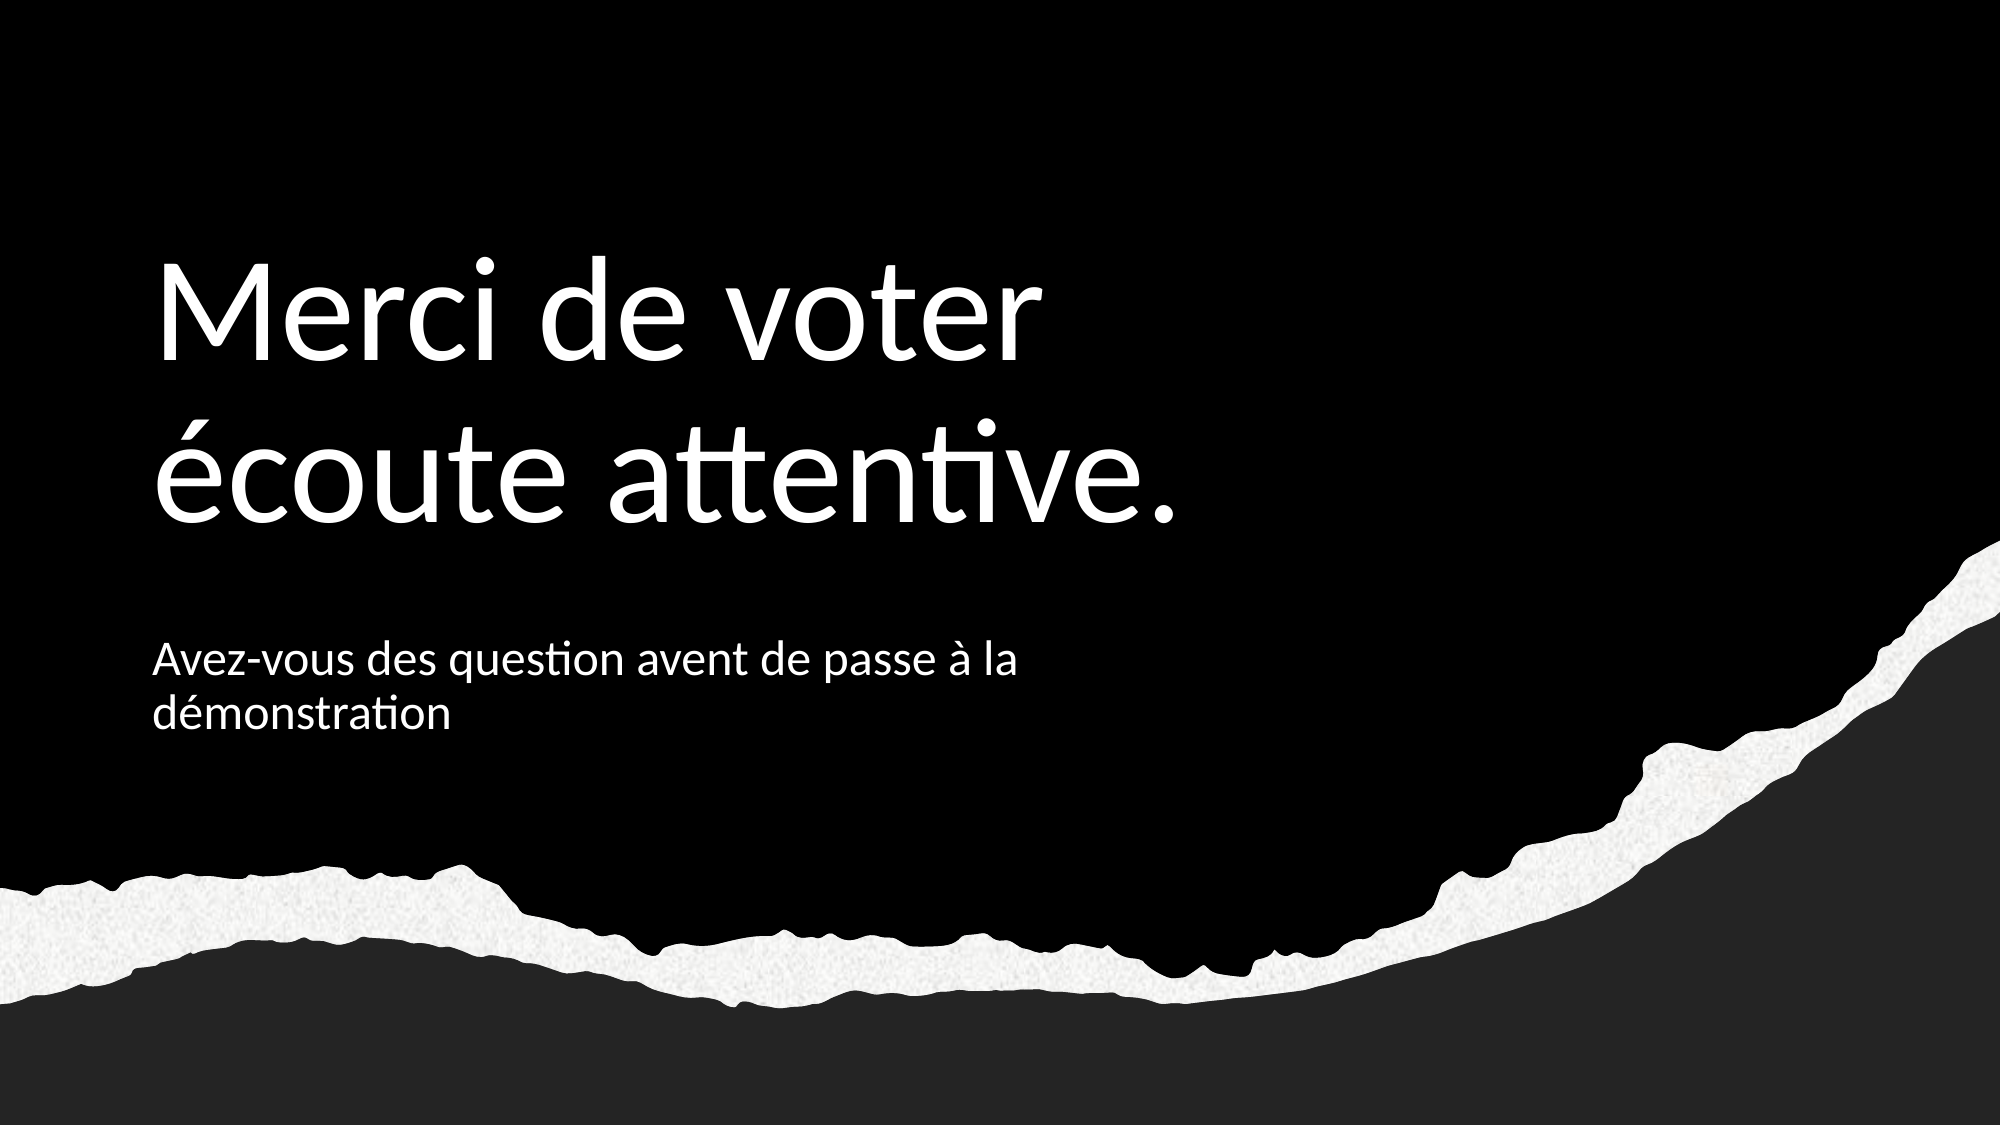

# Merci de voter écoute attentive.

Avez-vous des question avent de passe à la démonstration